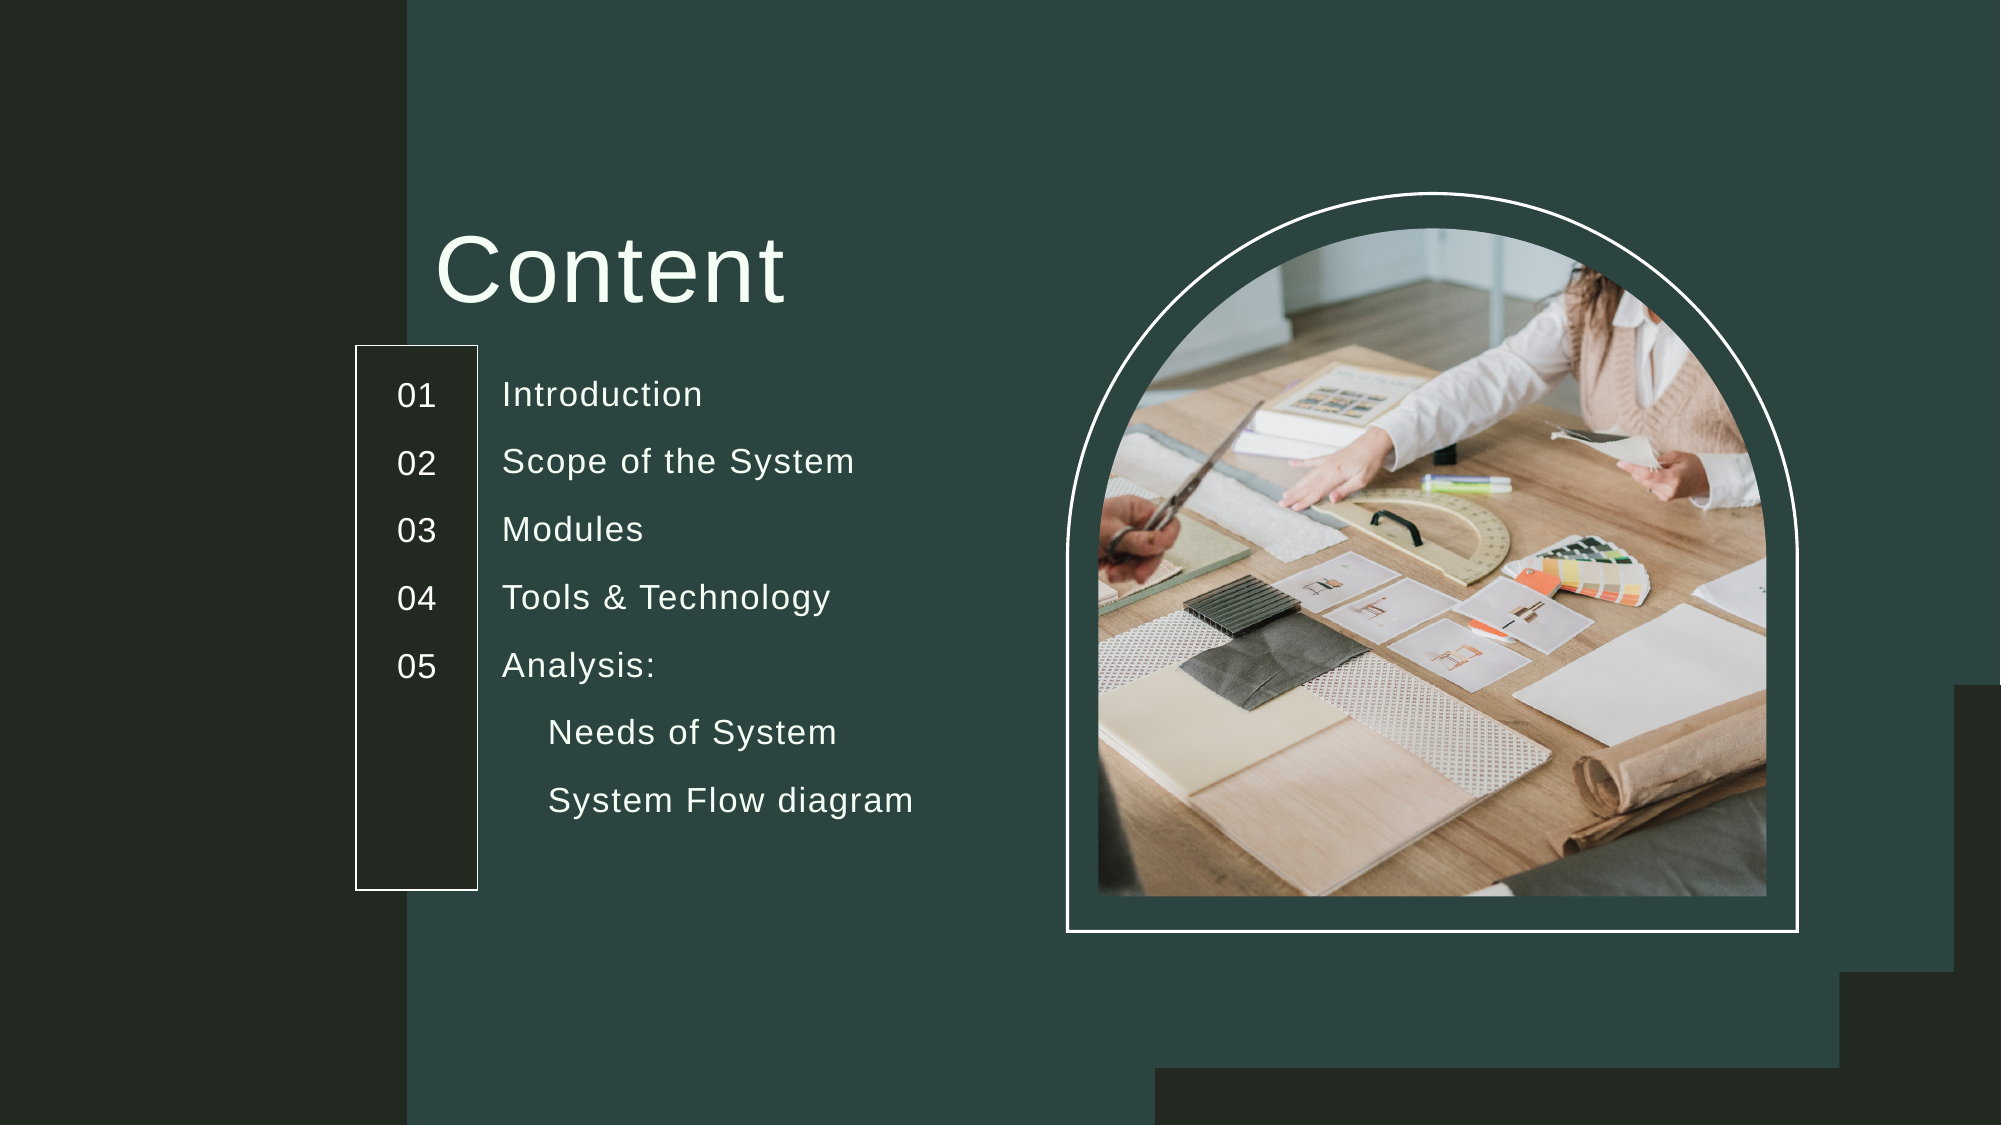

Content

01
02
03
04
05

Introduction
Scope of the System
Modules
Tools & Technology
Analysis:
    Needs of System
    System Flow diagram